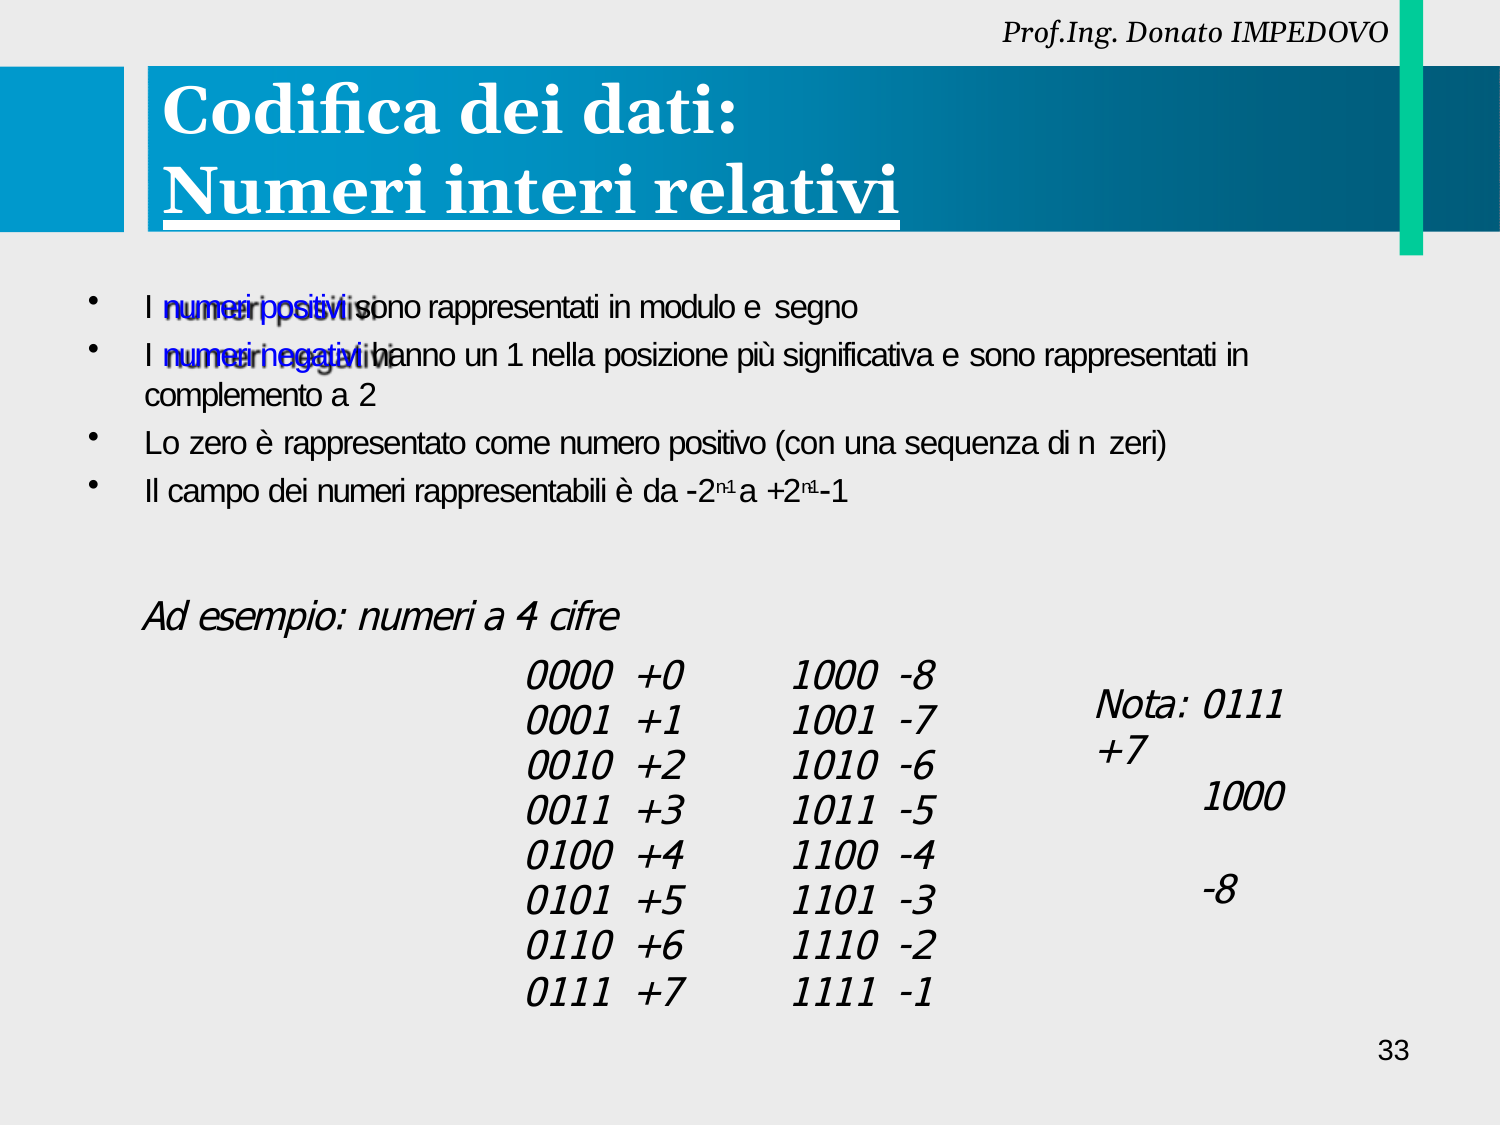

Prof.Ing. Donato IMPEDOVO
# Codifica dei dati:  Numeri interi relativi

I numeri positivi sono rappresentati in modulo e segno
I numeri negativi hanno un 1 nella posizione più significativa e sono rappresentati in  complemento a 2
Lo zero è rappresentato come numero positivo (con una sequenza di n zeri)
Il campo dei numeri rappresentabili è da −2n-1 a +2n-1−1

| Ad esempio: numeri a 4 cifre |  |  |  |
| --- | --- | --- | --- |
| 0000 | +0 | 1000 | -8 |
| 0001 | +1 | 1001 | -7 |
| 0010 | +2 | 1010 | -6 |
| 0011 | +3 | 1011 | -5 |
| 0100 | +4 | 1100 | -4 |
| 0101 | +5 | 1101 | -3 |
| 0110 | +6 | 1110 | -2 |
| 0111 | +7 | 1111 | -1 |
Nota: 0111	+7
1000	-8
33